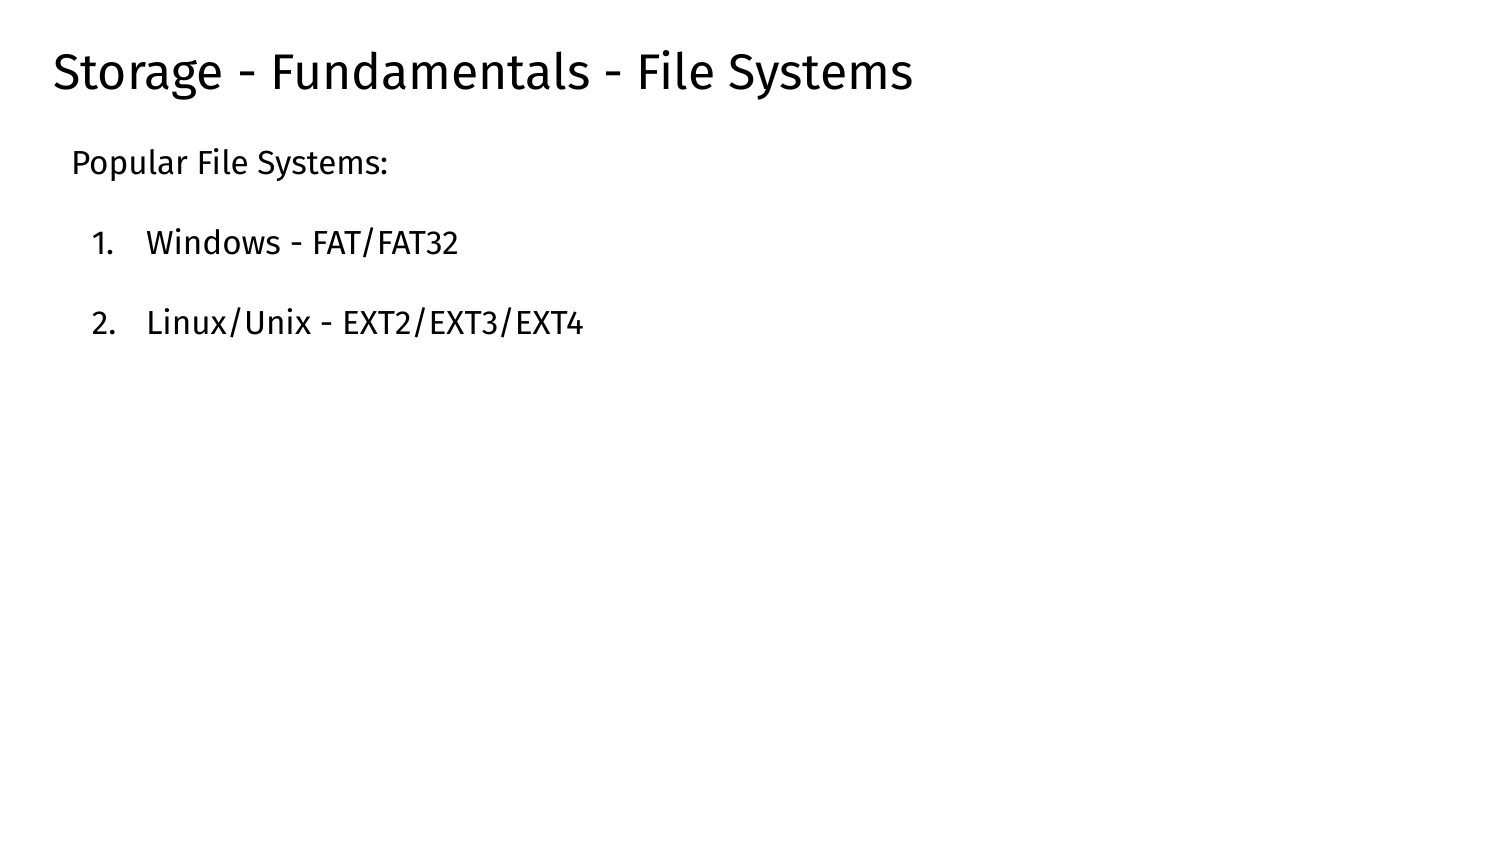

# Storage - Fundamentals - File Systems
Popular File Systems:

Windows - FAT/FAT32

Linux/Unix - EXT2/EXT3/EXT4